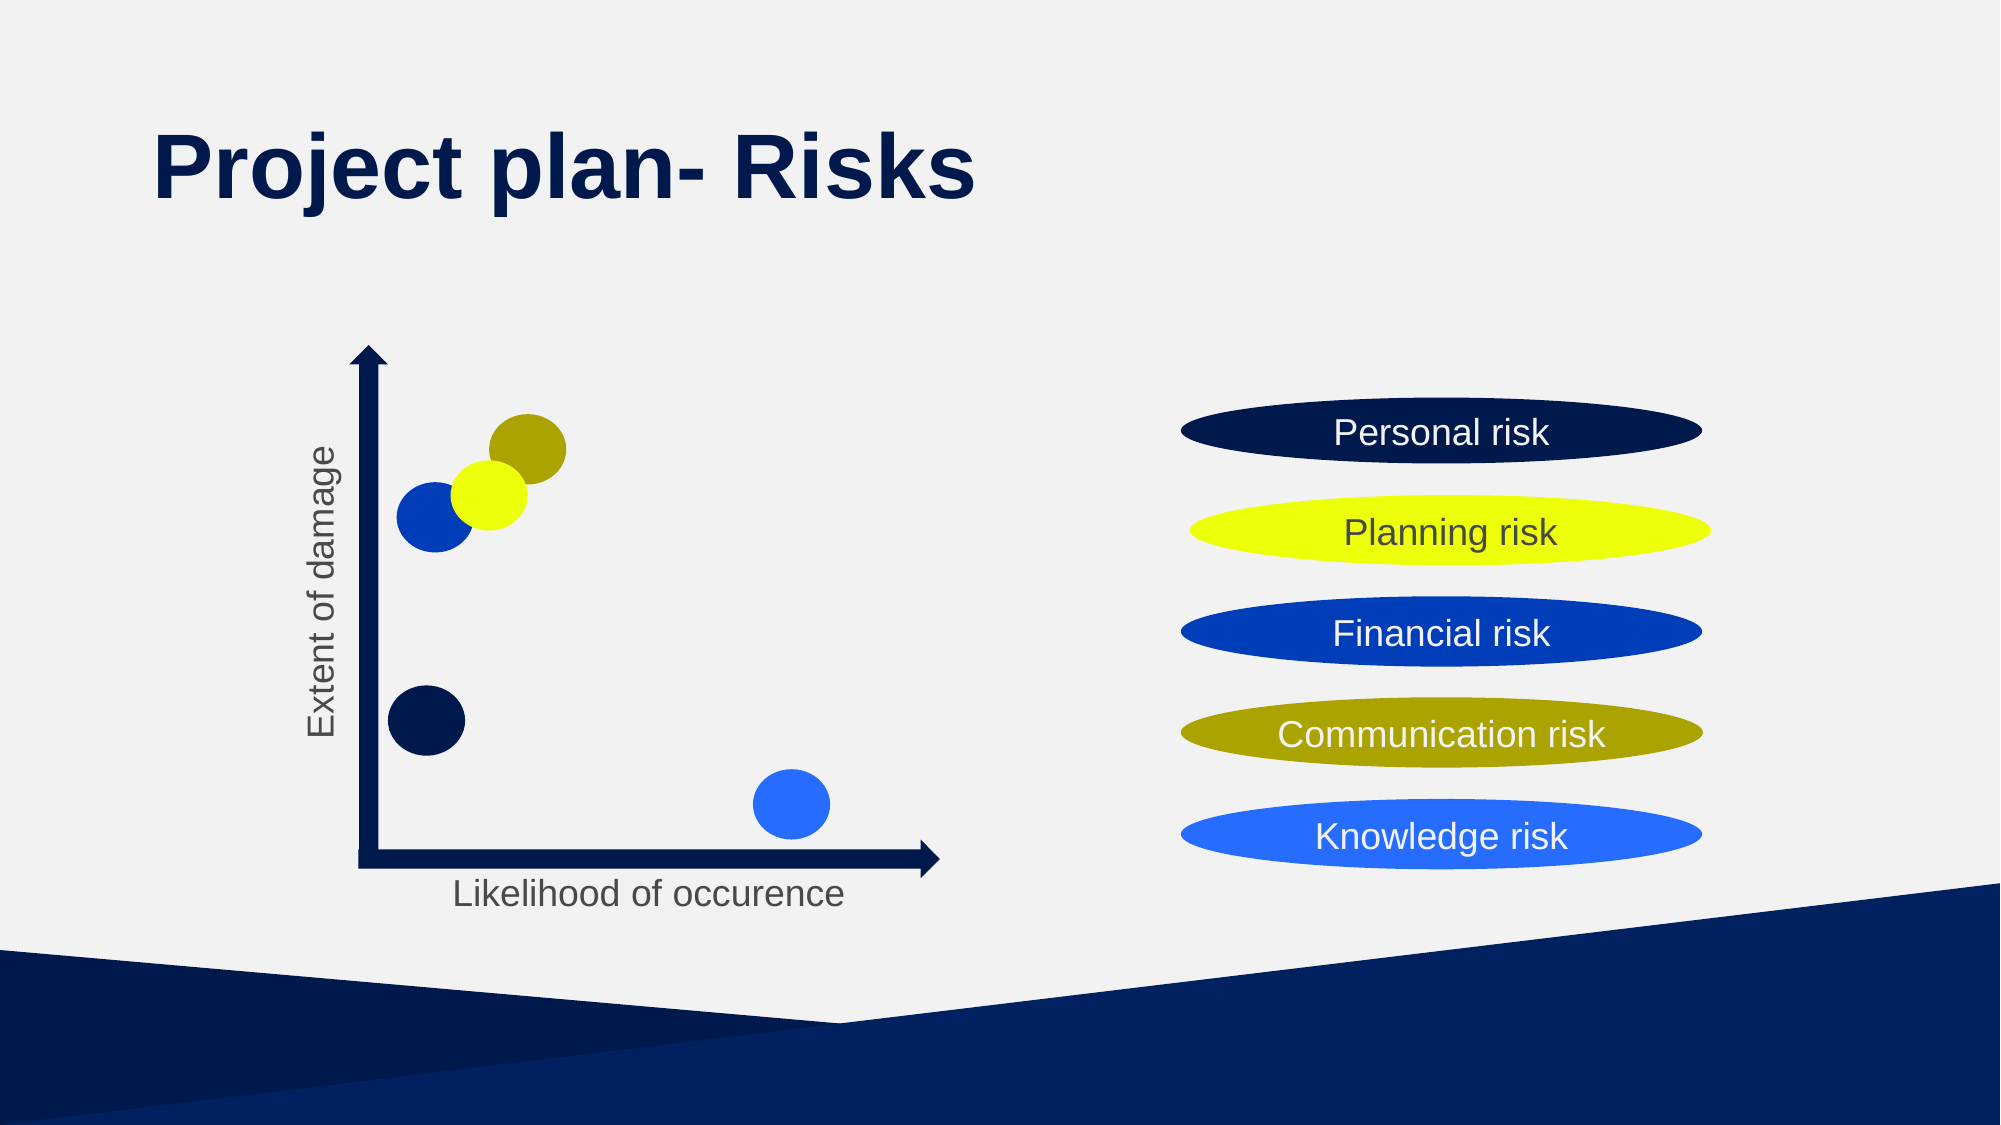

# Project plan- Risks

Extent of damage

Likelihood of occurence
Personal risk
Planning risk
Financial risk
Communication risk
Knowledge risk